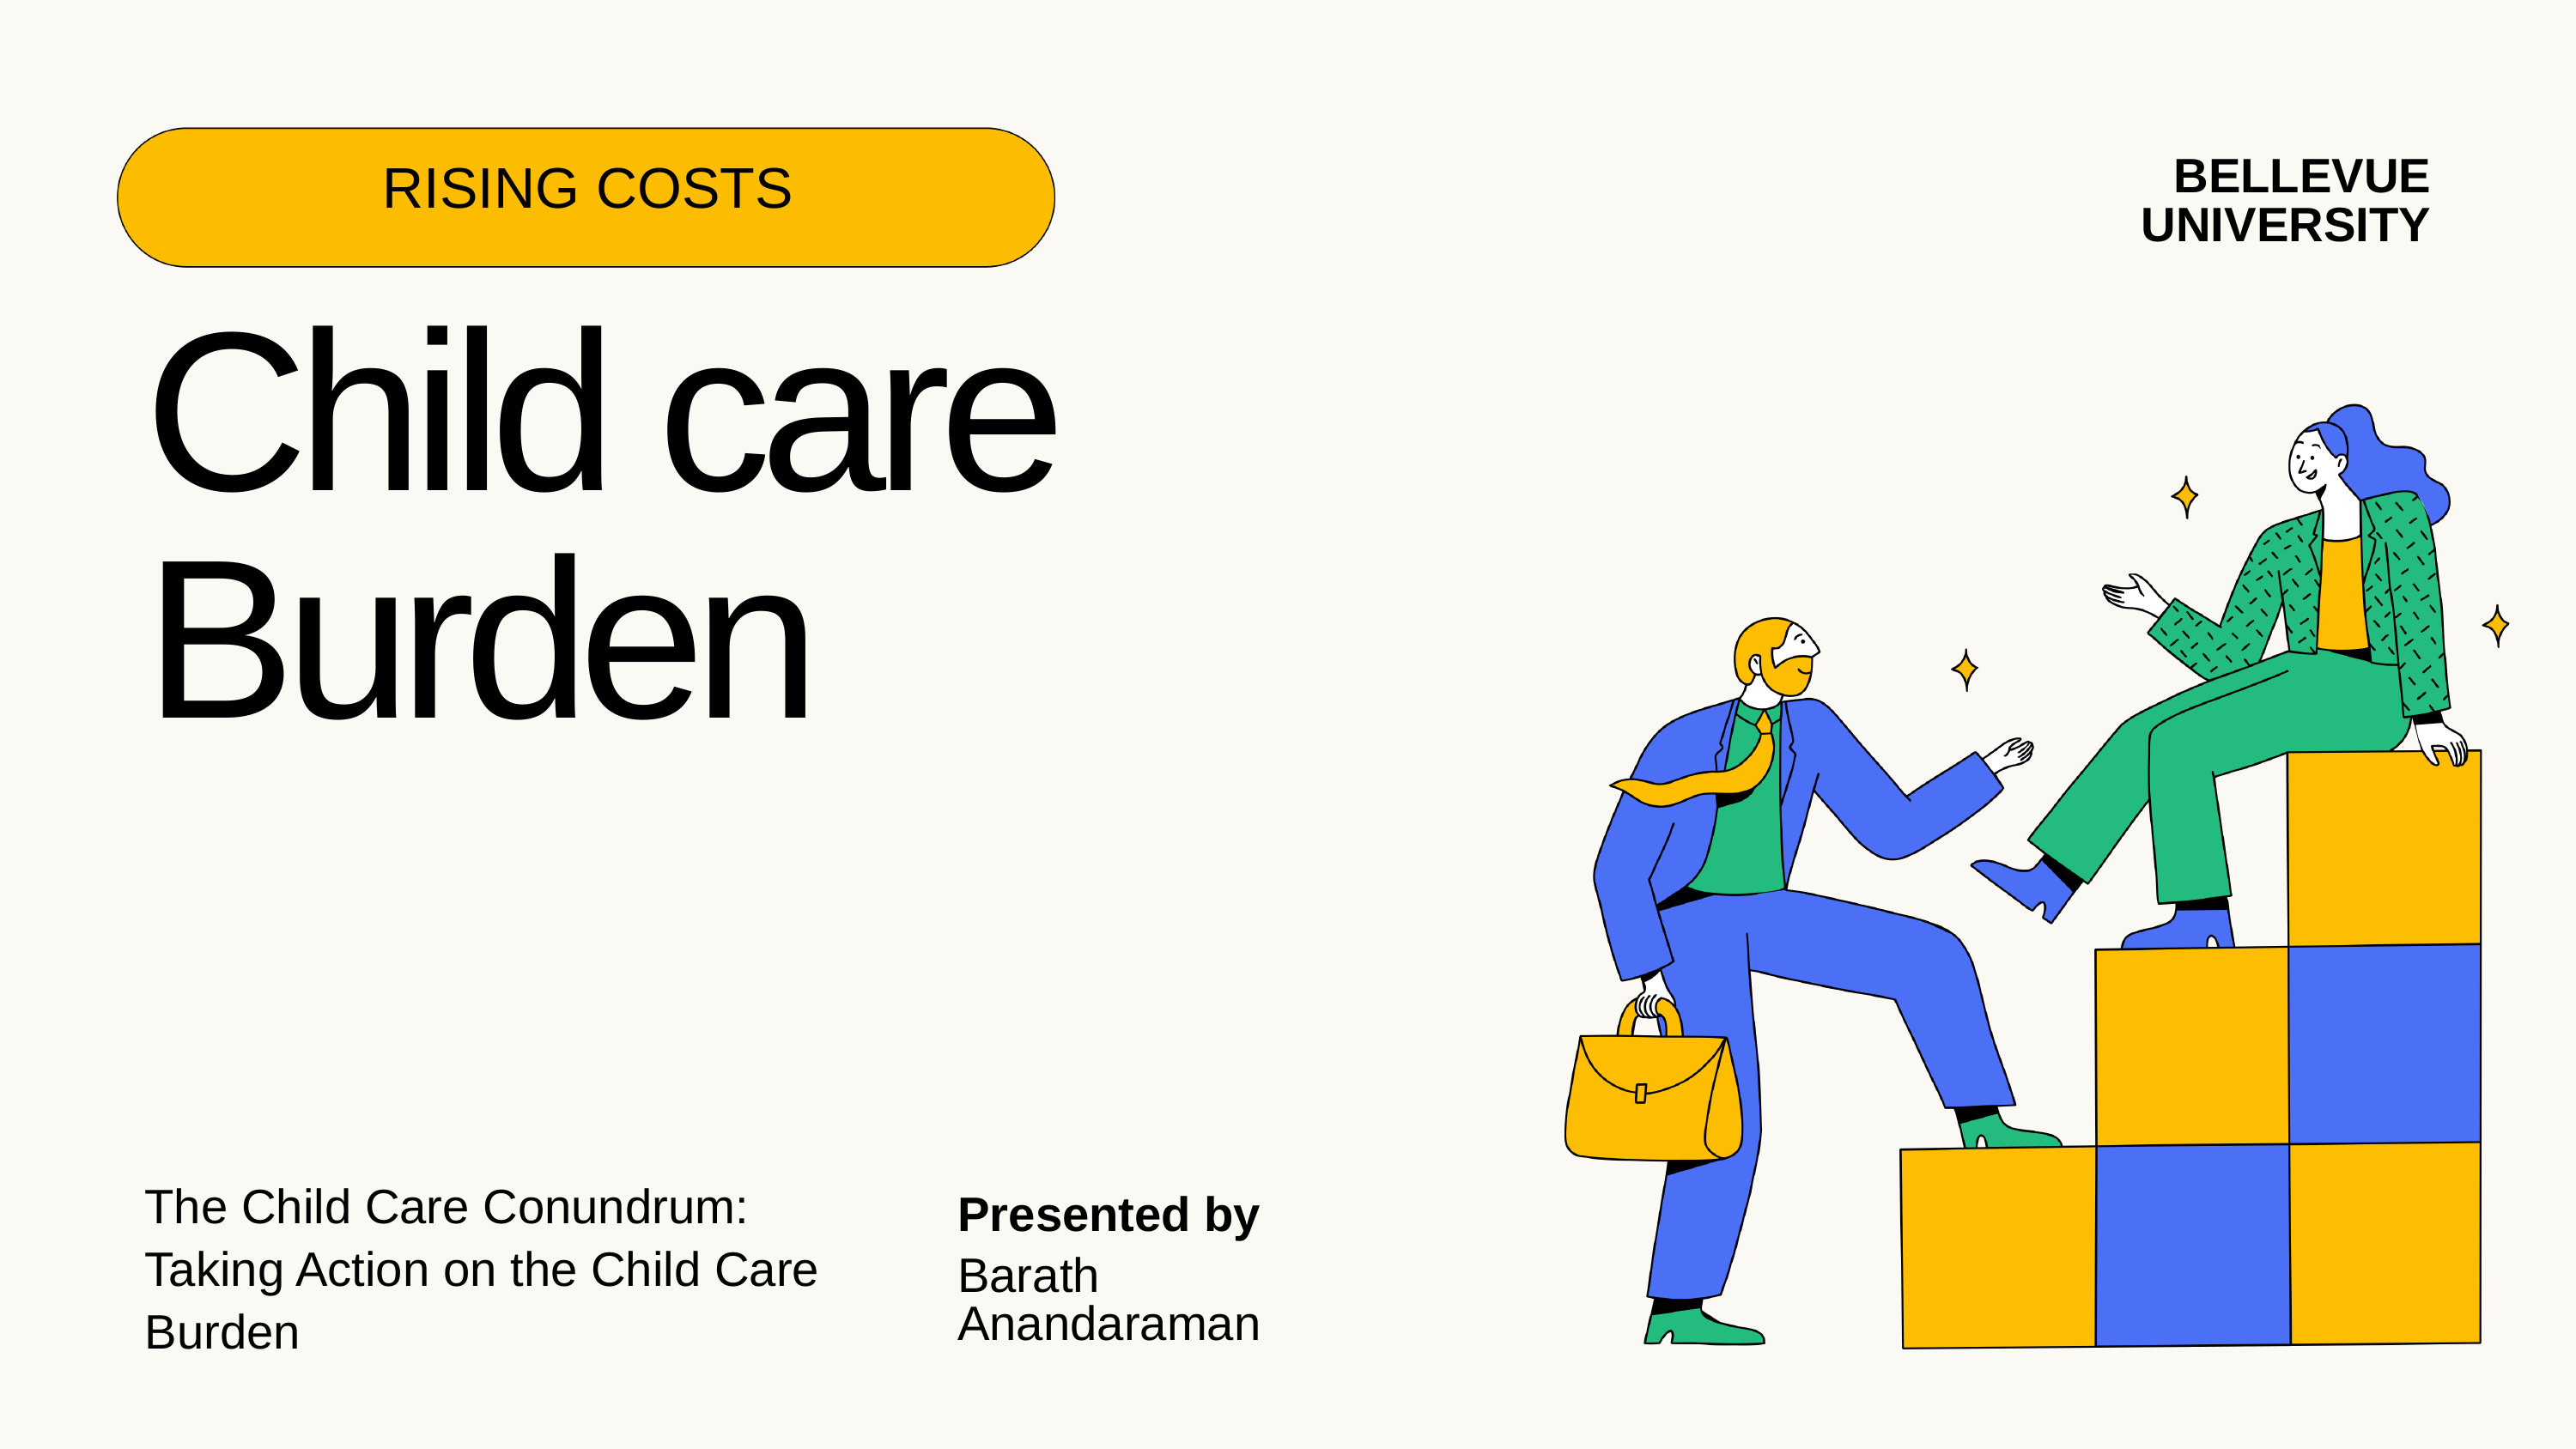

RISING COSTS

BELLEVUE UNIVERSITY
Child care Burden

The Child Care Conundrum: Taking Action on the Child Care Burden
Presented by
Barath Anandaraman